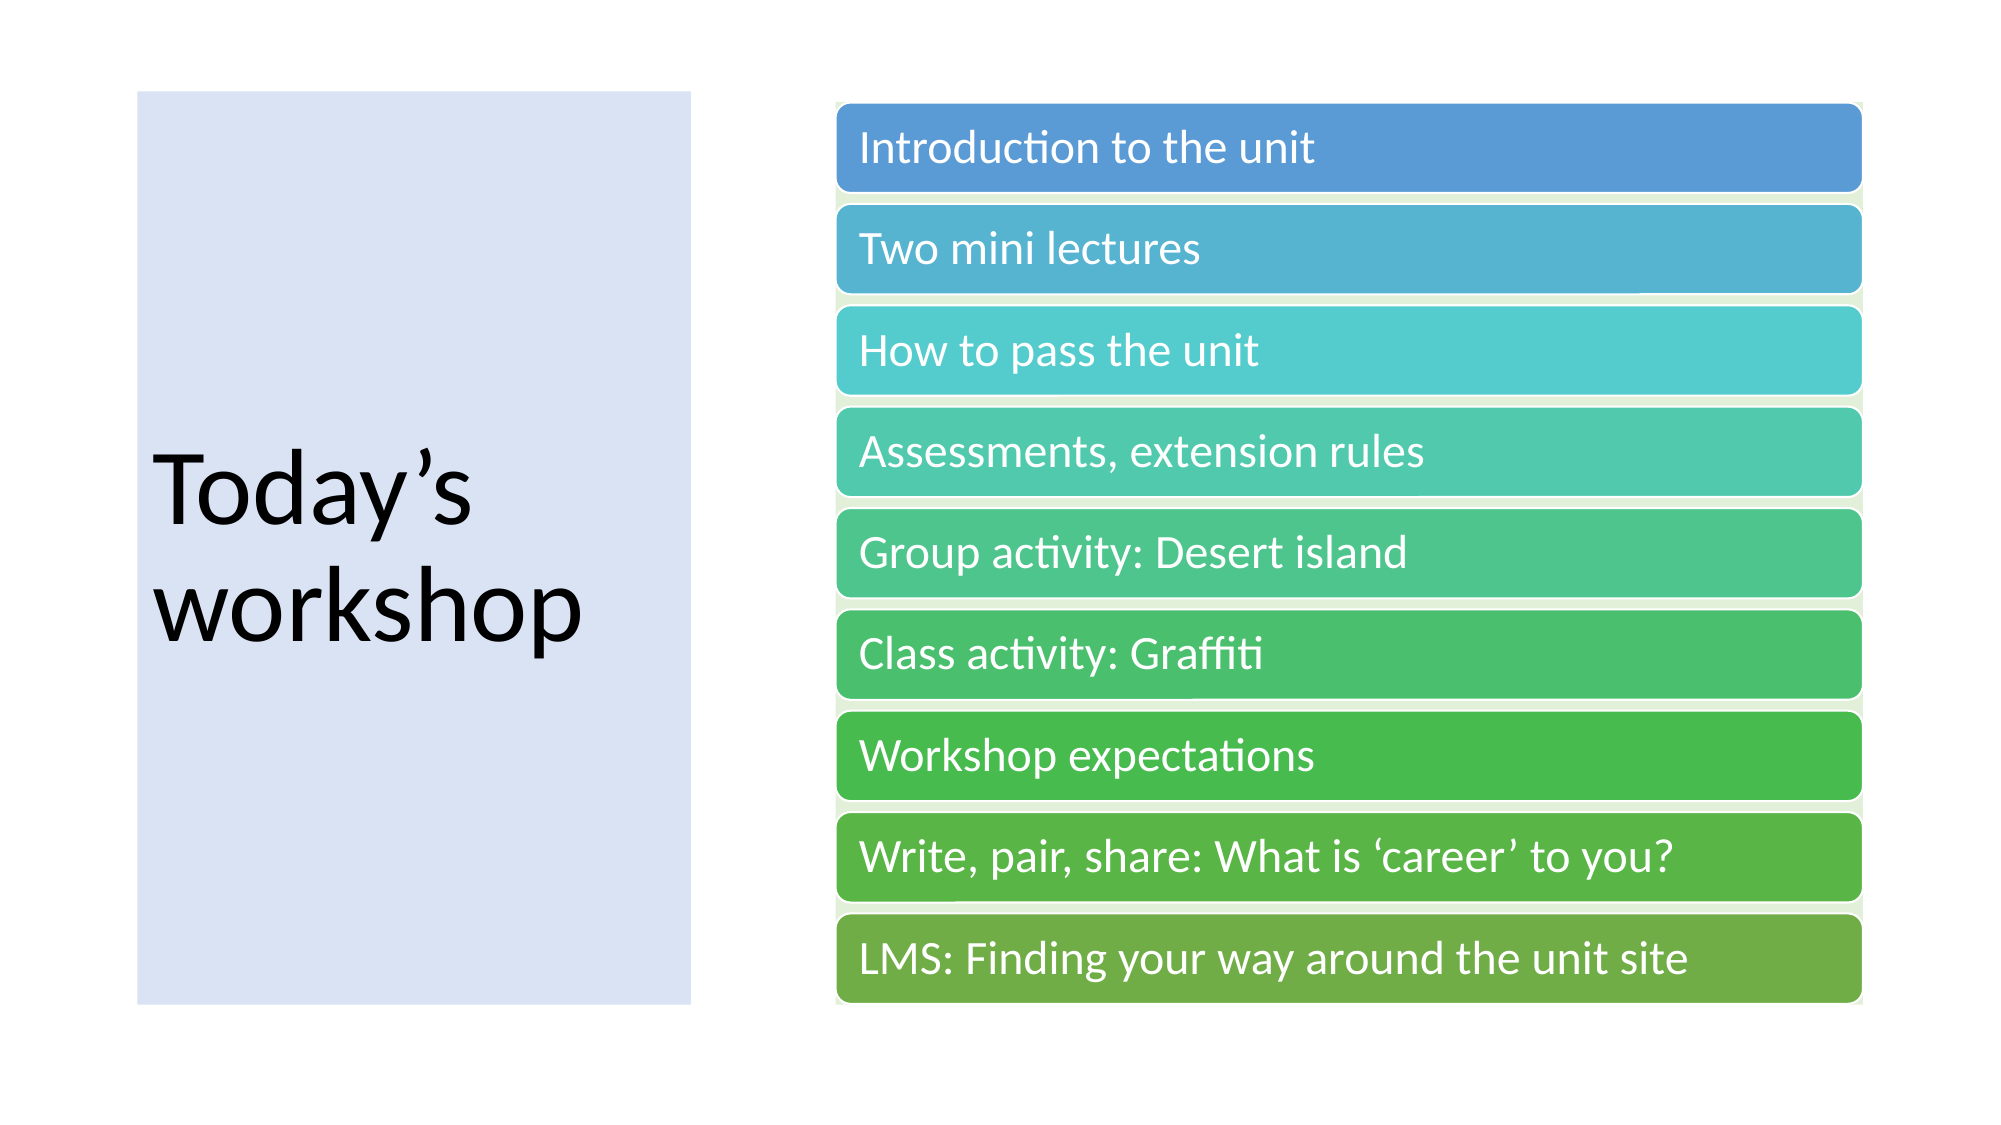

# Today’s workshop
Introduction to the unit
Two mini lectures
How to pass the unit
Assessments, extension rules
Group activity: Desert island
Class activity: Graffiti
Workshop expectations
Write, pair, share: What is ‘career’ to you?
LMS: Finding your way around the unit site